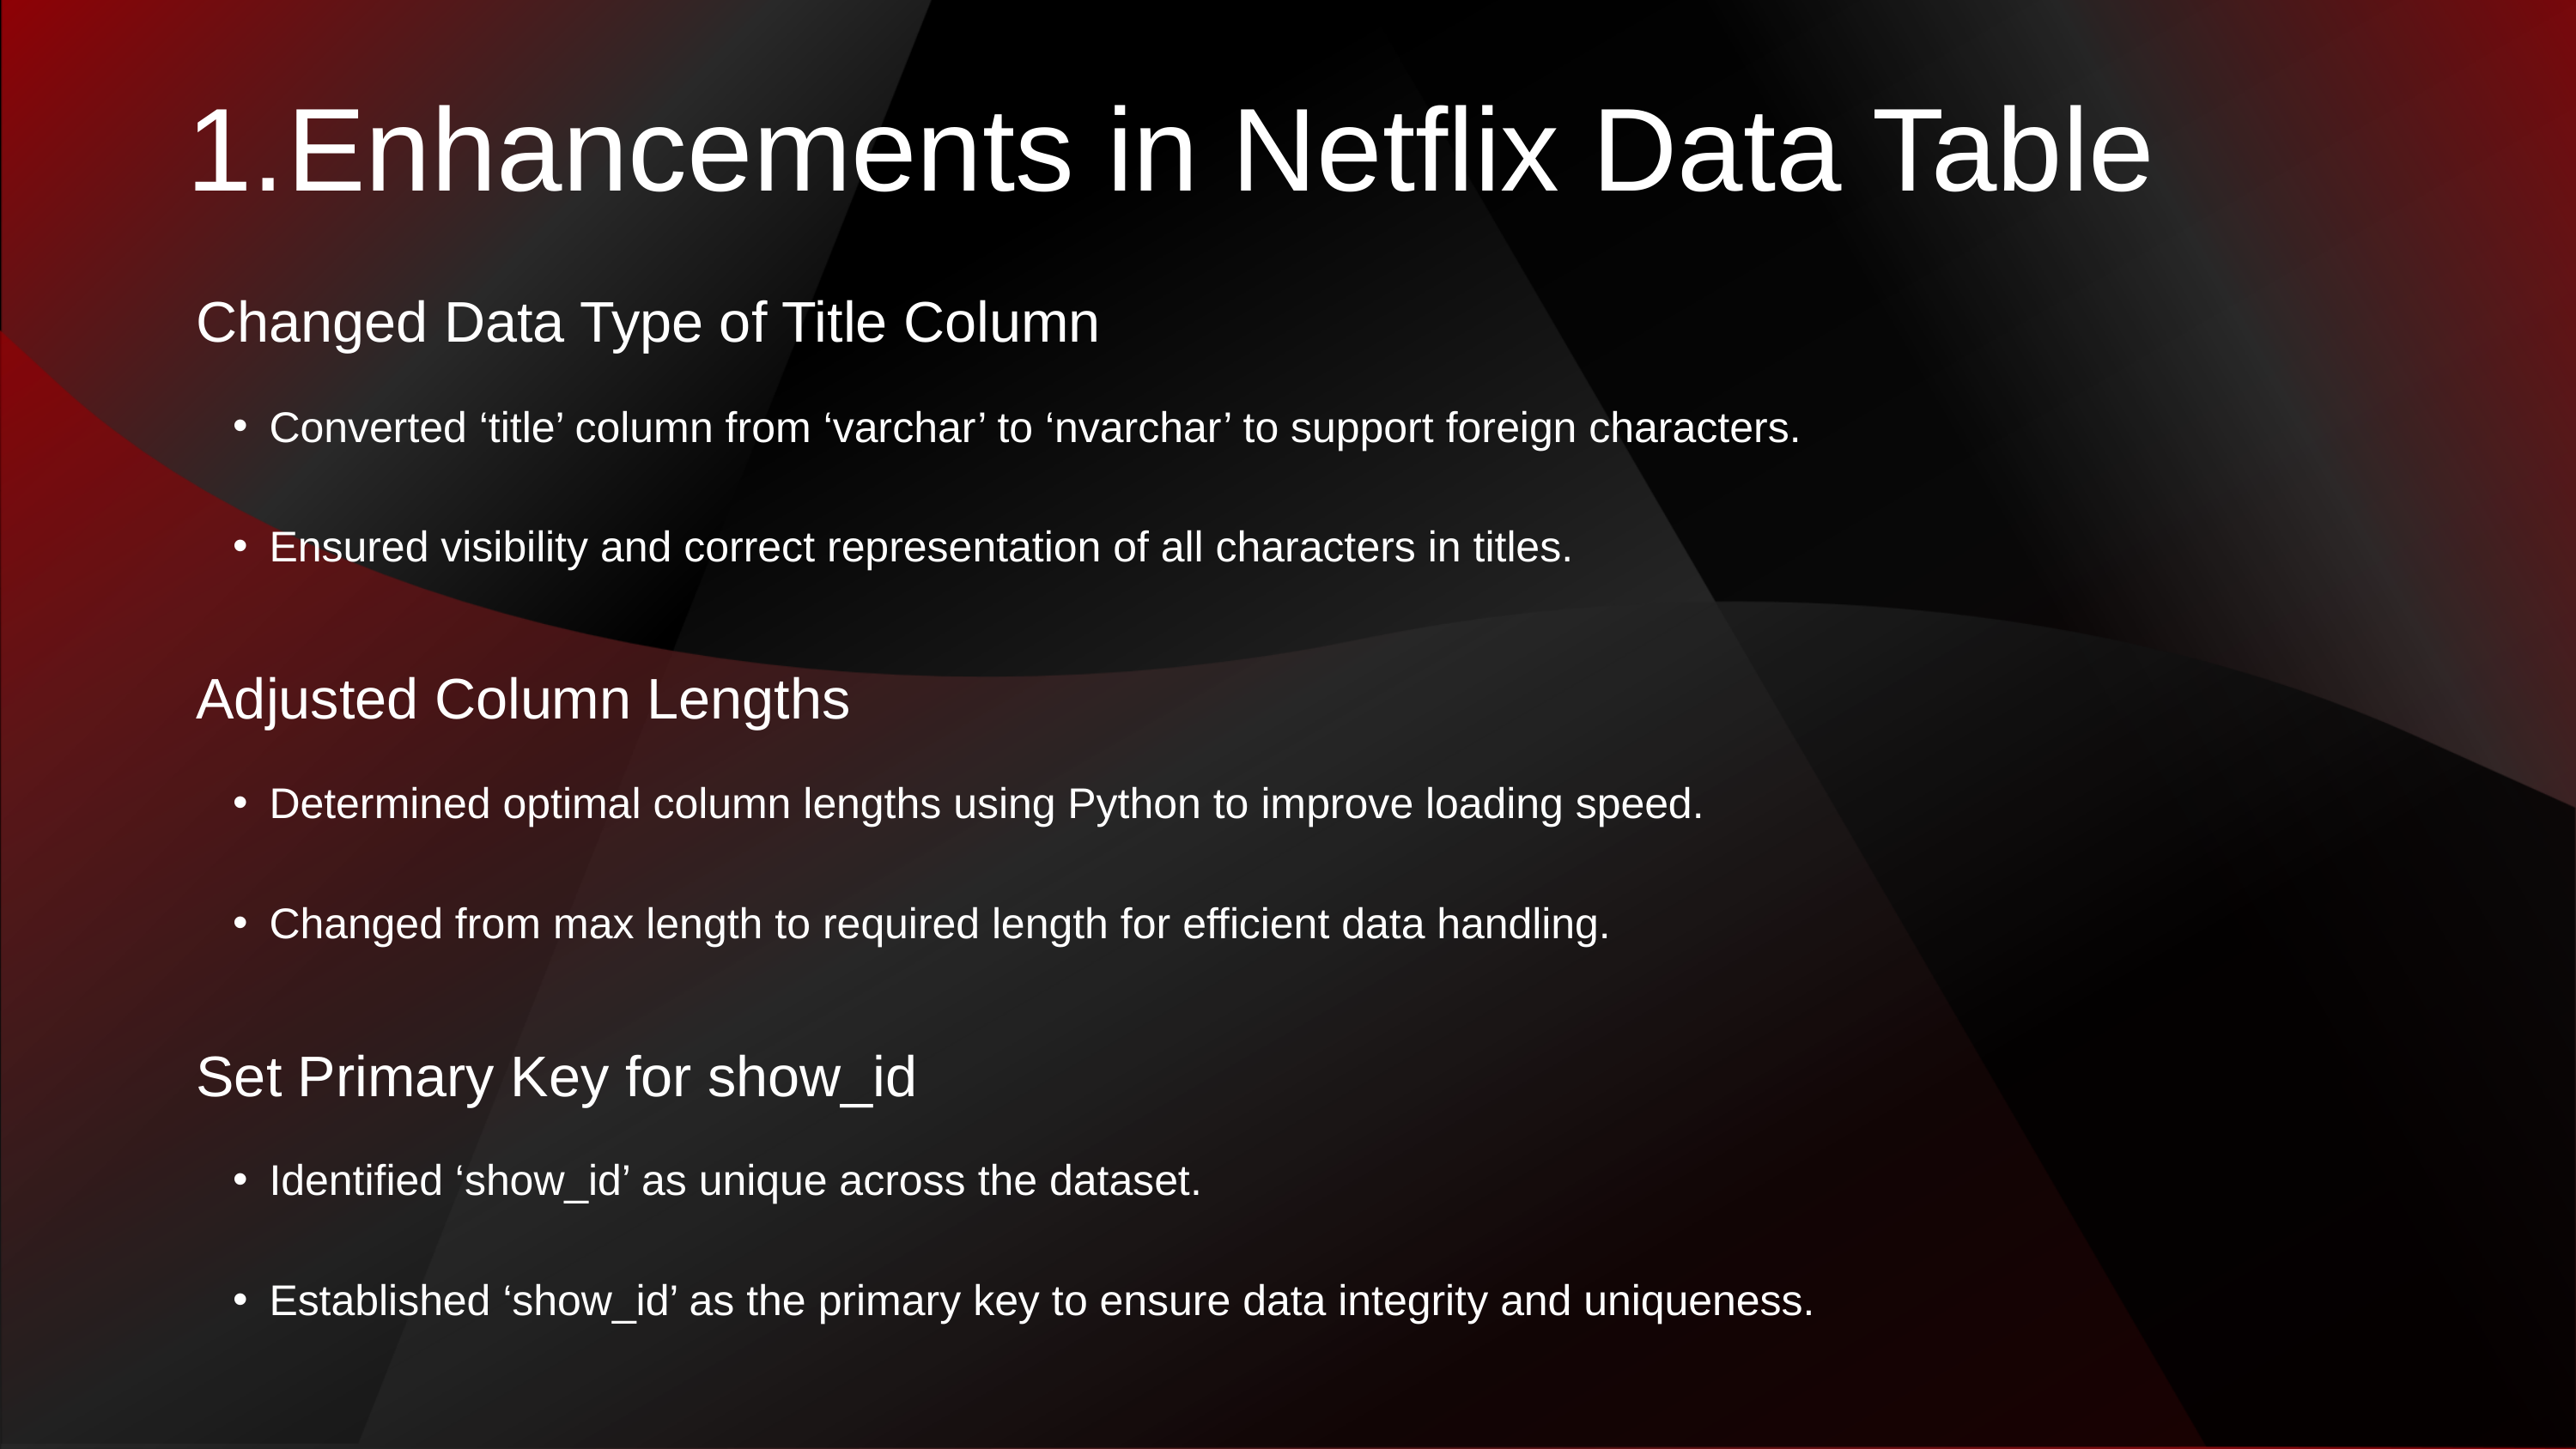

Enhancements in Netflix Data Table
Changed Data Type of Title Column
Converted ‘title’ column from ‘varchar’ to ‘nvarchar’ to support foreign characters.

Ensured visibility and correct representation of all characters in titles.

Adjusted Column Lengths
Determined optimal column lengths using Python to improve loading speed.

Changed from max length to required length for efficient data handling.

Set Primary Key for show_id
Identified ‘show_id’ as unique across the dataset.

Established ‘show_id’ as the primary key to ensure data integrity and uniqueness.